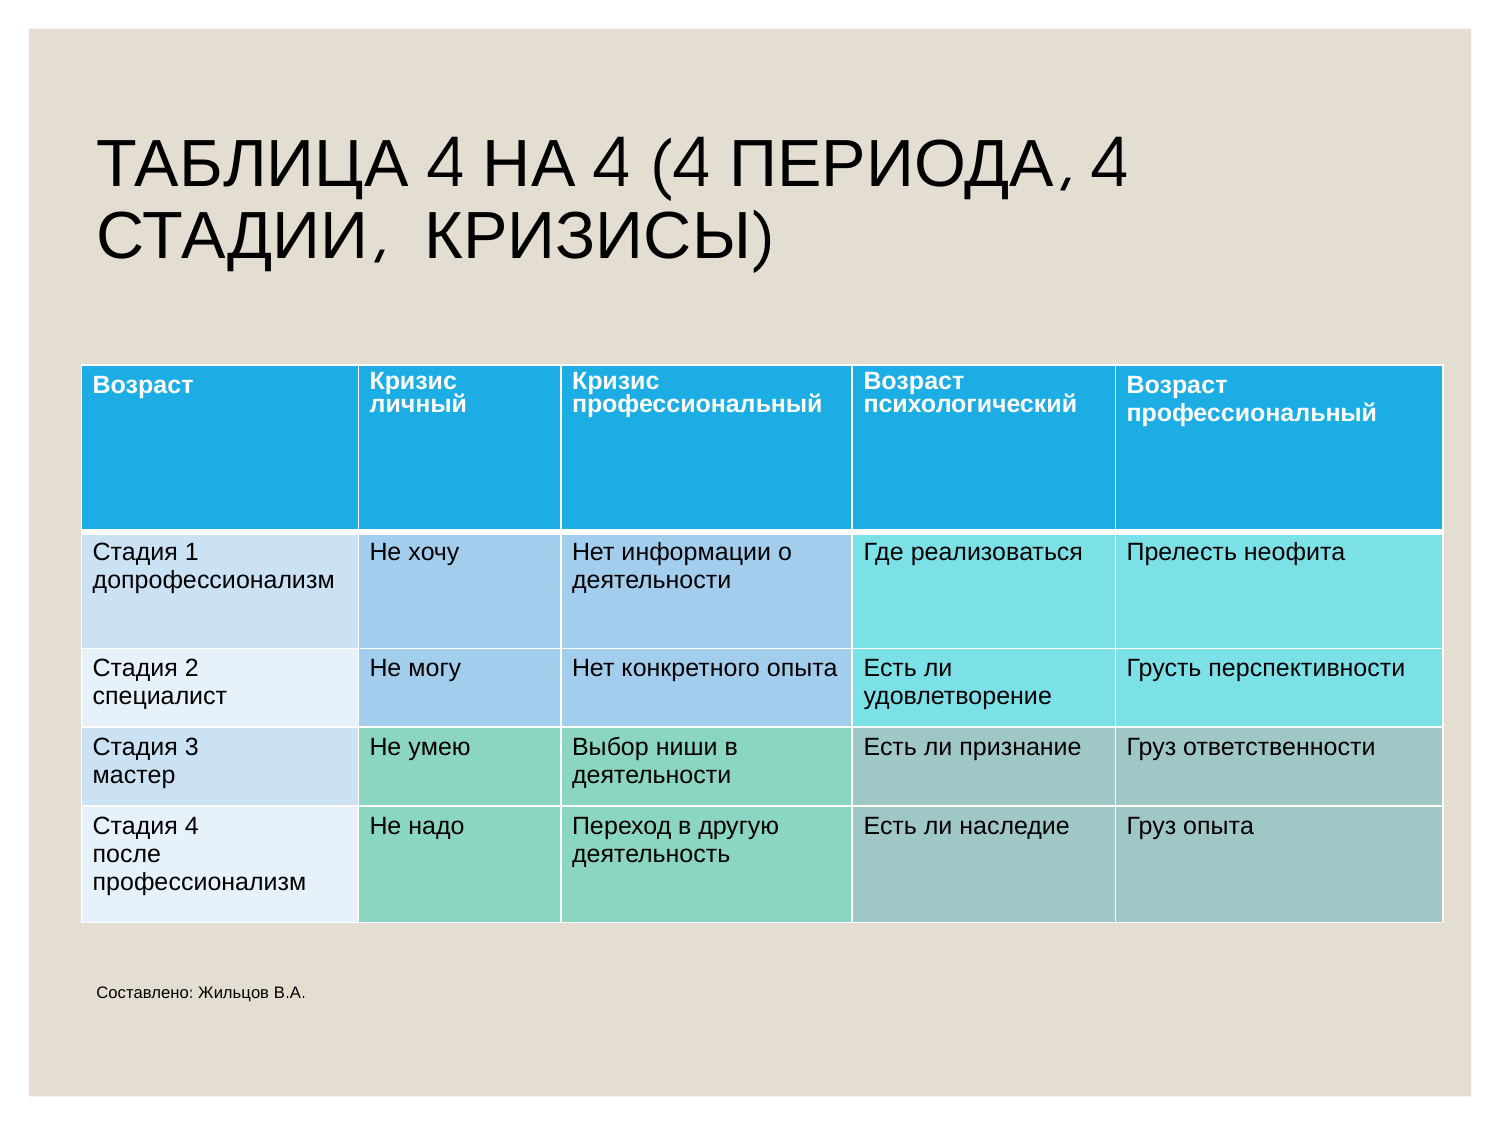

# ТАБЛИЦА 4 НА 4 (4 ПЕРИОДА, 4 СТАДИИ,  КРИЗИСЫ)
| Возраст | Кризис личный | Кризис профессиональный | Возраст психологический | Возраст профессиональный |
| --- | --- | --- | --- | --- |
| Стадия 1 допрофессионализм | Не хочу | Нет информации о деятельности | Где реализоваться | Прелесть неофита |
| Стадия 2 специалист | Не могу | Нет конкретного опыта | Есть ли удовлетворение | Грусть перспективности |
| Стадия 3 мастер | Не умею | Выбор ниши в деятельности | Есть ли признание | Груз ответственности |
| Стадия 4 после профессионализм | Не надо | Переход в другую деятельность | Есть ли наследие | Груз опыта |
Составлено: Жильцов В.А.